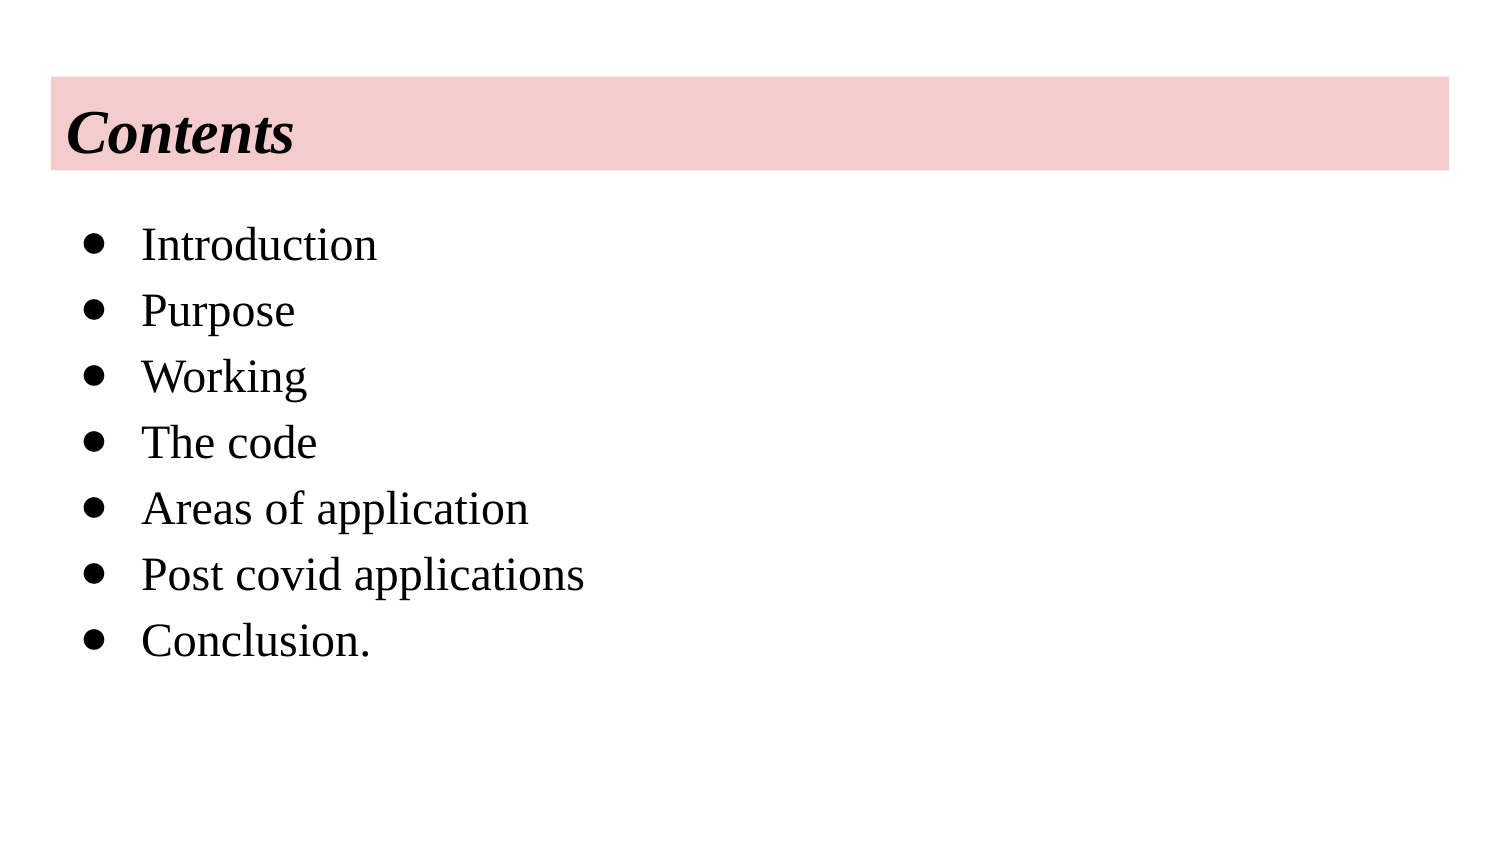

# Contents
Introduction
Purpose
Working
The code
Areas of application
Post covid applications
Conclusion.